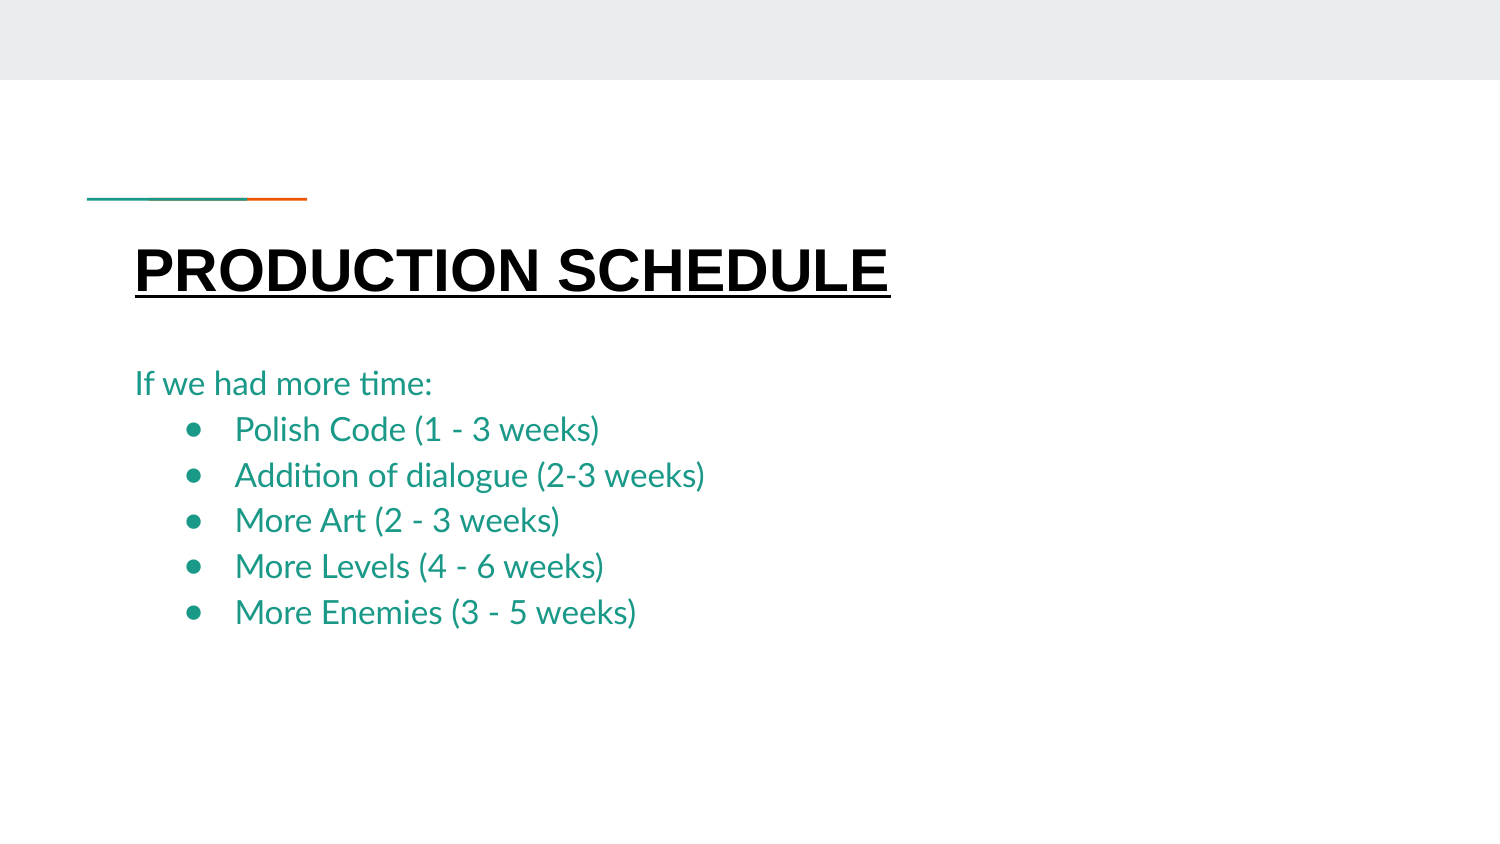

# PRODUCTION SCHEDULE​
If we had more time:​
Polish Code (1 - 3 weeks)
Addition of dialogue (2-3 weeks)
More Art (2 - 3 weeks)
More Levels (4 - 6 weeks)
More Enemies (3 - 5 weeks)